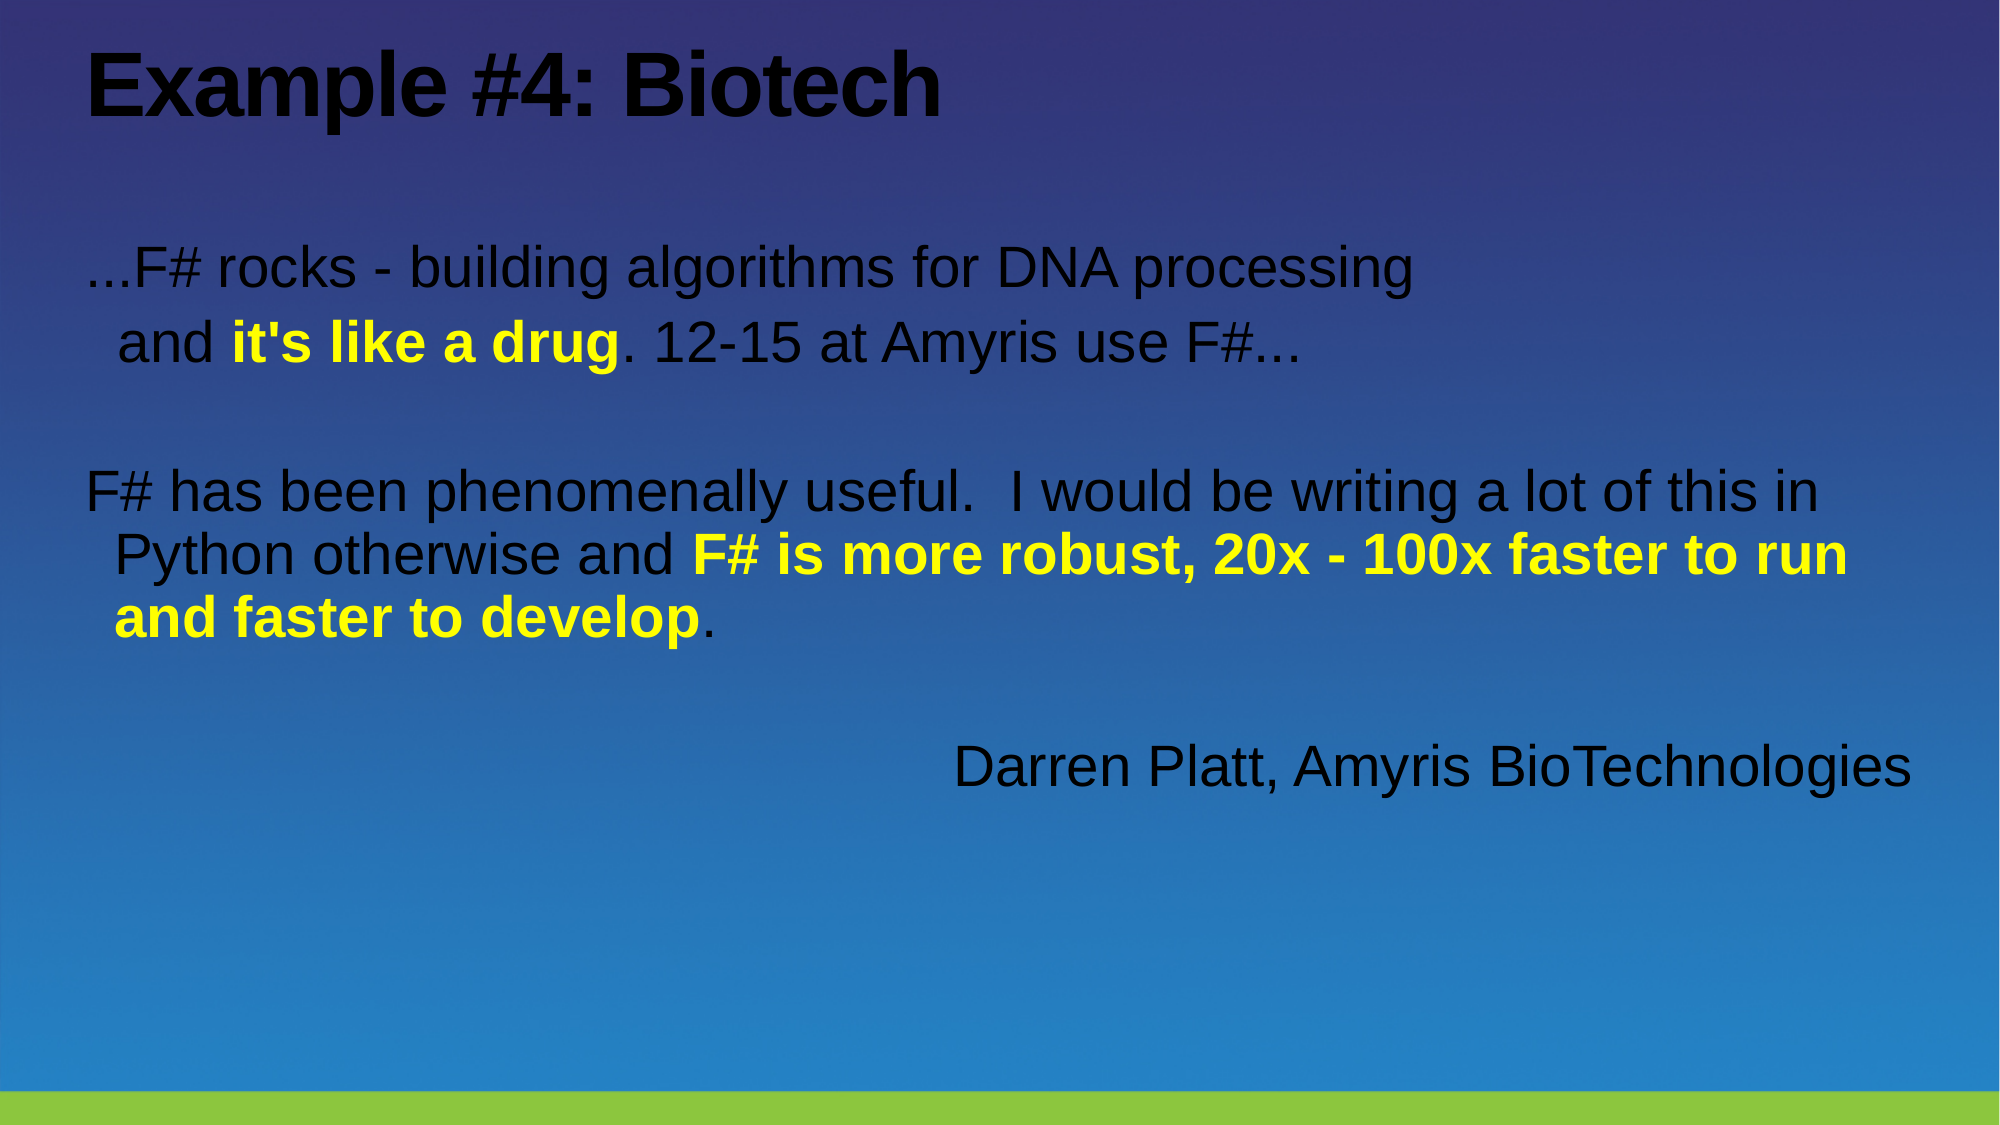

# Example #4: Biotech
...F# rocks - building algorithms for DNA processing
  and it's like a drug. 12-15 at Amyris use F#...

F# has been phenomenally useful.  I would be writing a lot of this in Python otherwise and F# is more robust, 20x - 100x faster to run and faster to develop.

Darren Platt, Amyris BioTechnologies